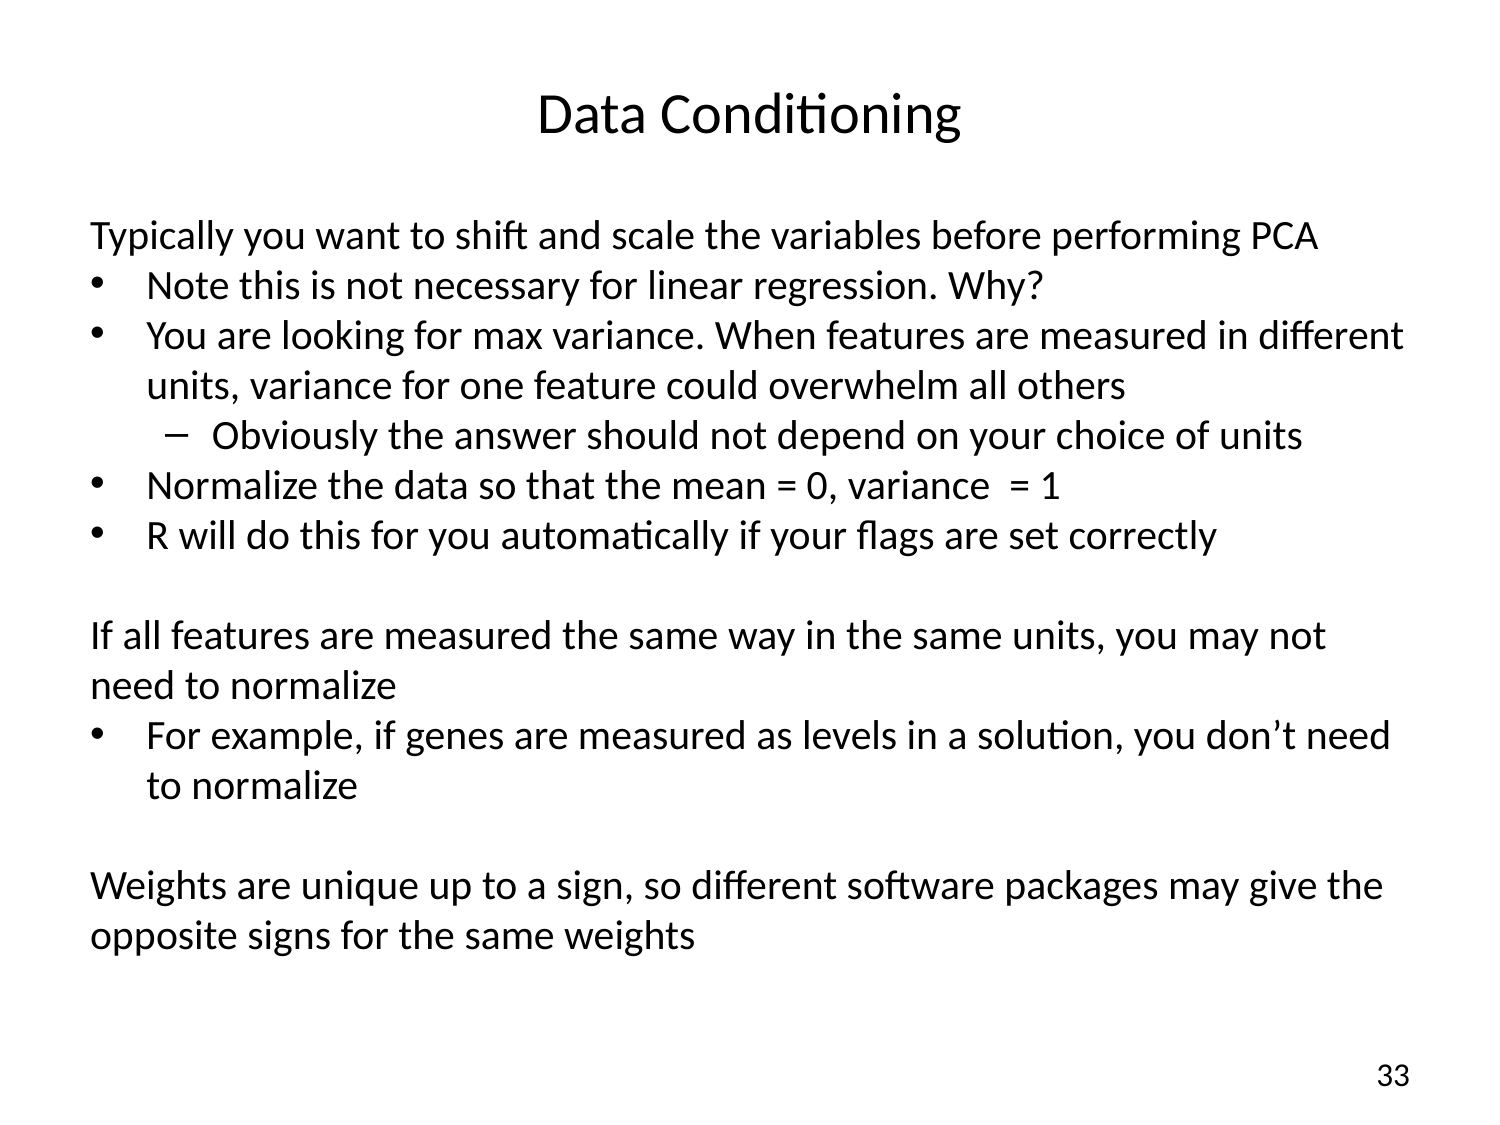

# Data Conditioning
Typically you want to shift and scale the variables before performing PCA
Note this is not necessary for linear regression. Why?
You are looking for max variance. When features are measured in different units, variance for one feature could overwhelm all others
Obviously the answer should not depend on your choice of units
Normalize the data so that the mean = 0, variance  = 1
R will do this for you automatically if your flags are set correctly

If all features are measured the same way in the same units, you may not need to normalize
For example, if genes are measured as levels in a solution, you don’t need to normalize

Weights are unique up to a sign, so different software packages may give the opposite signs for the same weights
33